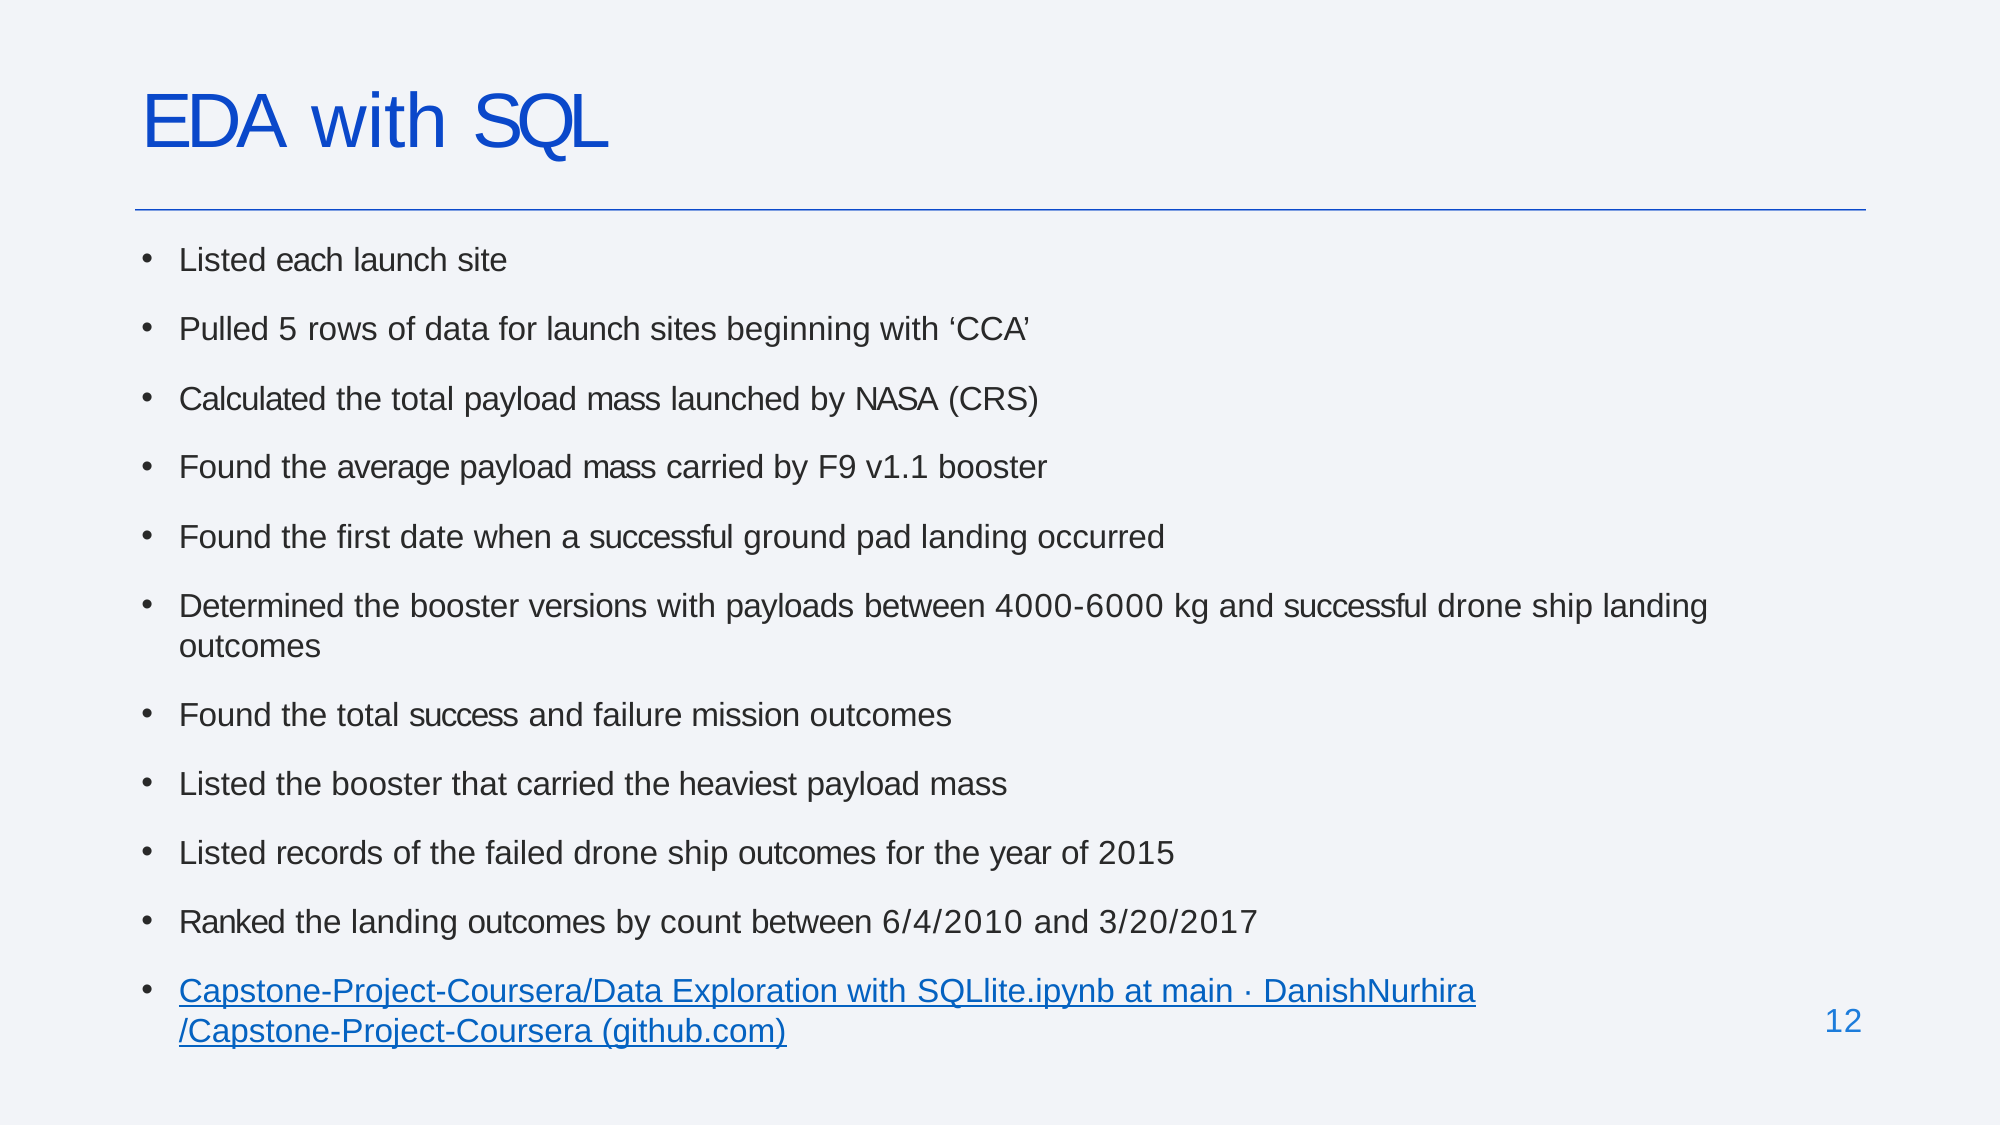

# EDA with SQL
Listed each launch site
Pulled 5 rows of data for launch sites beginning with ‘CCA’
Calculated the total payload mass launched by NASA (CRS)
Found the average payload mass carried by F9 v1.1 booster
Found the first date when a successful ground pad landing occurred
Determined the booster versions with payloads between 4000-6000 kg and successful drone ship landing
outcomes
Found the total success and failure mission outcomes
Listed the booster that carried the heaviest payload mass
Listed records of the failed drone ship outcomes for the year of 2015
Ranked the landing outcomes by count between 6/4/2010 and 3/20/2017
Capstone-Project-Coursera/Data Exploration with SQLlite.ipynb at main · DanishNurhira/Capstone-Project-Coursera (github.com)
12